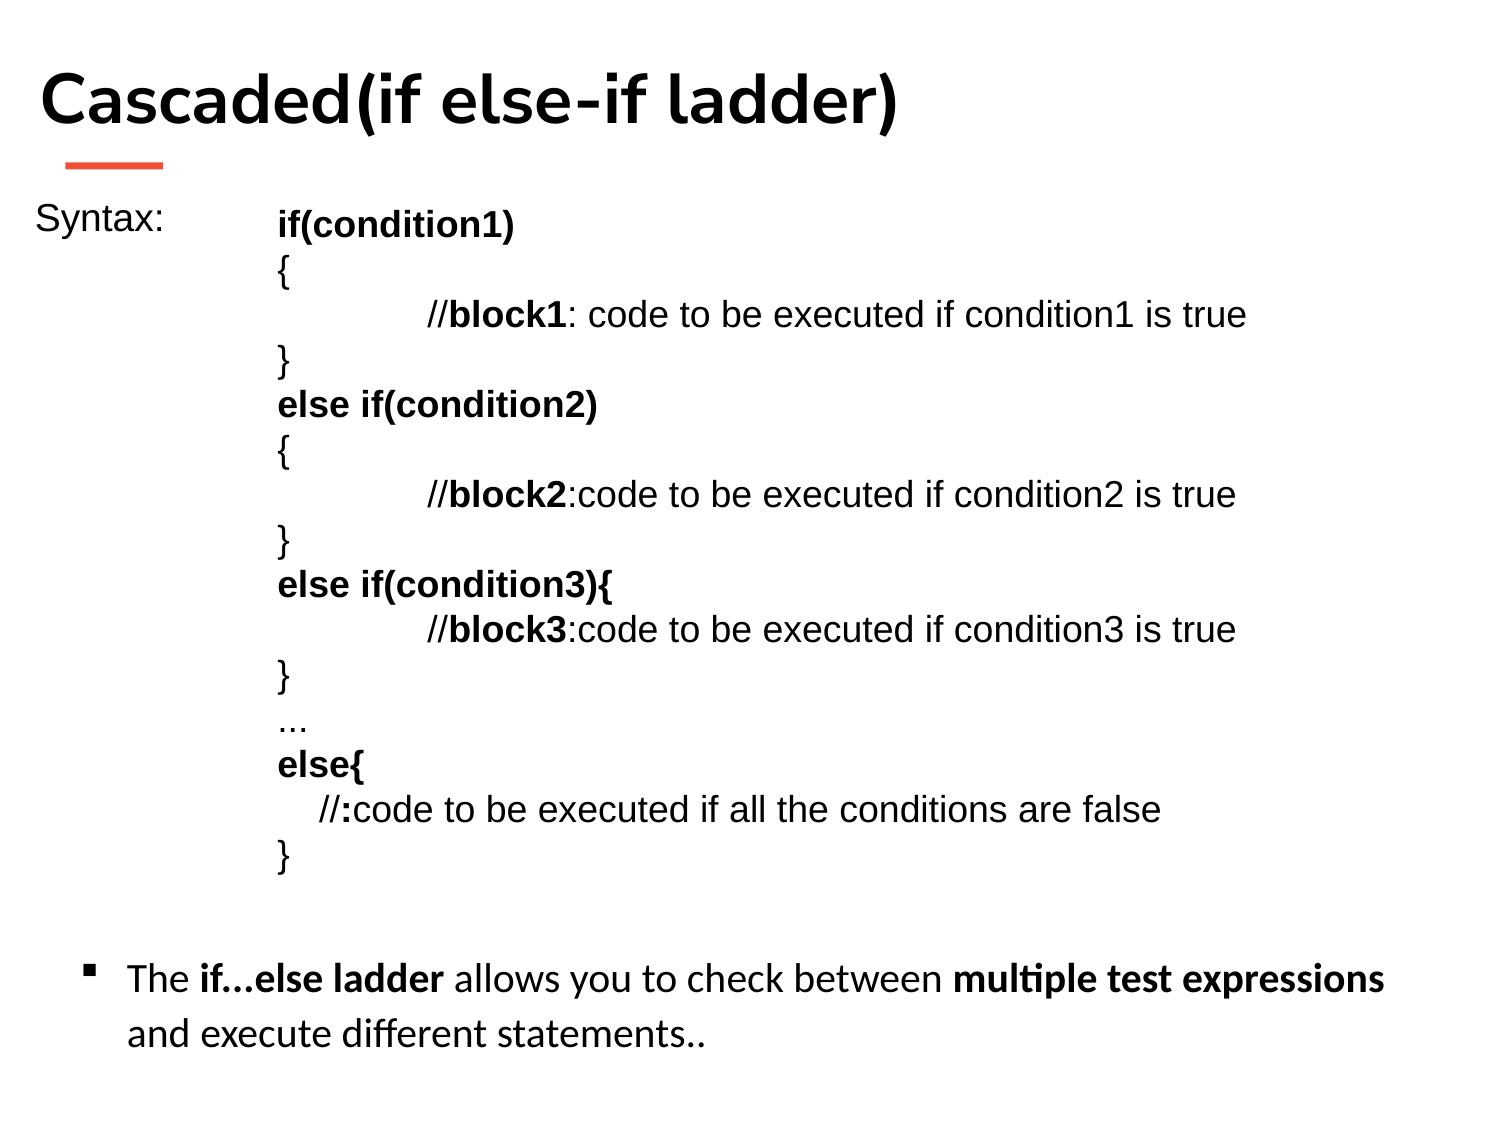

Cascaded(if else-if ladder)

Syntax:
if(condition1)
{
	//block1: code to be executed if condition1 is true
}
else if(condition2)
{
    	//block2:code to be executed if condition2 is true
}
else if(condition3){
    	//block3:code to be executed if condition3 is true
}
...
else{
    //:code to be executed if all the conditions are false
}
The if...else ladder allows you to check between multiple test expressions and execute different statements..